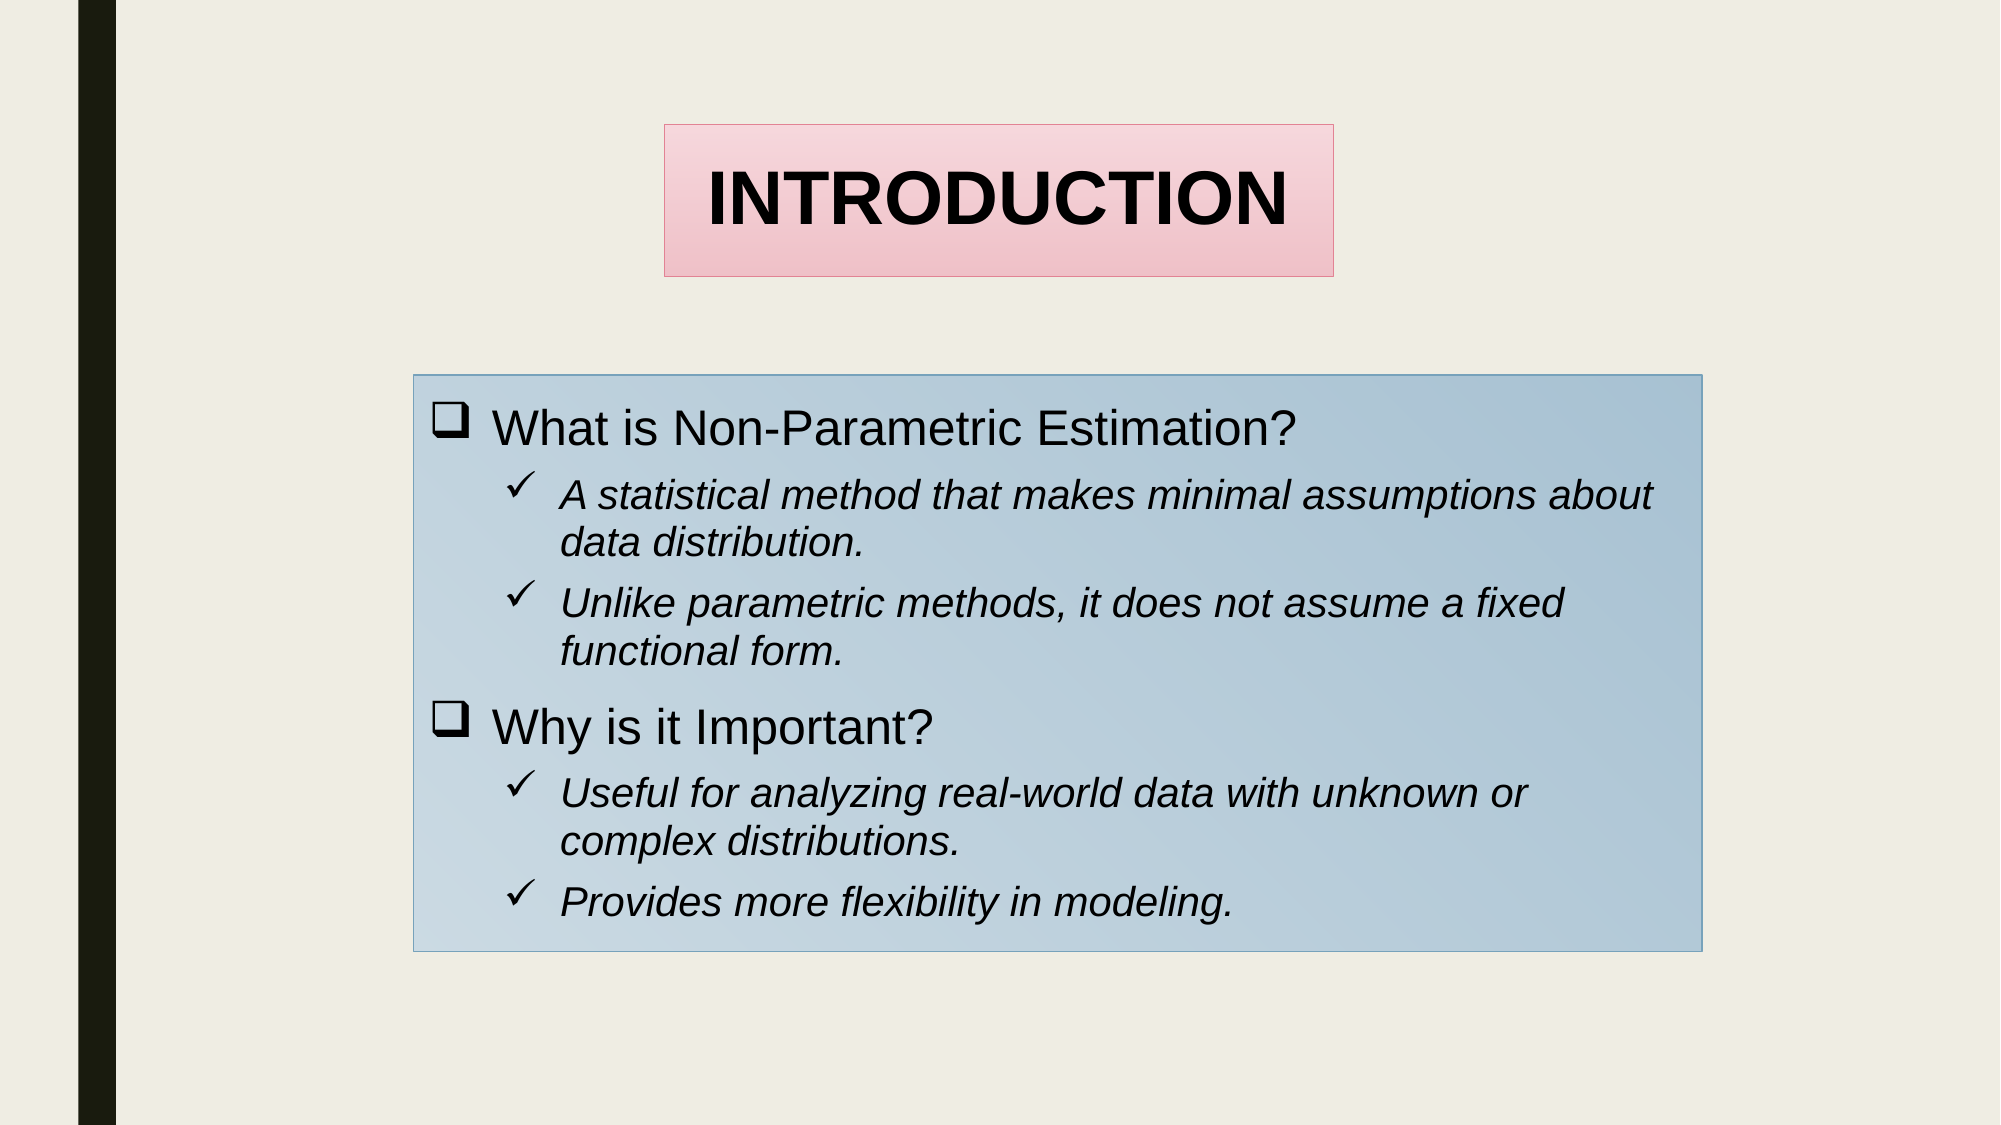

# INTRODUCTION
What is Non-Parametric Estimation?
A statistical method that makes minimal assumptions about data distribution.
Unlike parametric methods, it does not assume a fixed functional form.
Why is it Important?
Useful for analyzing real-world data with unknown or complex distributions.
Provides more flexibility in modeling.